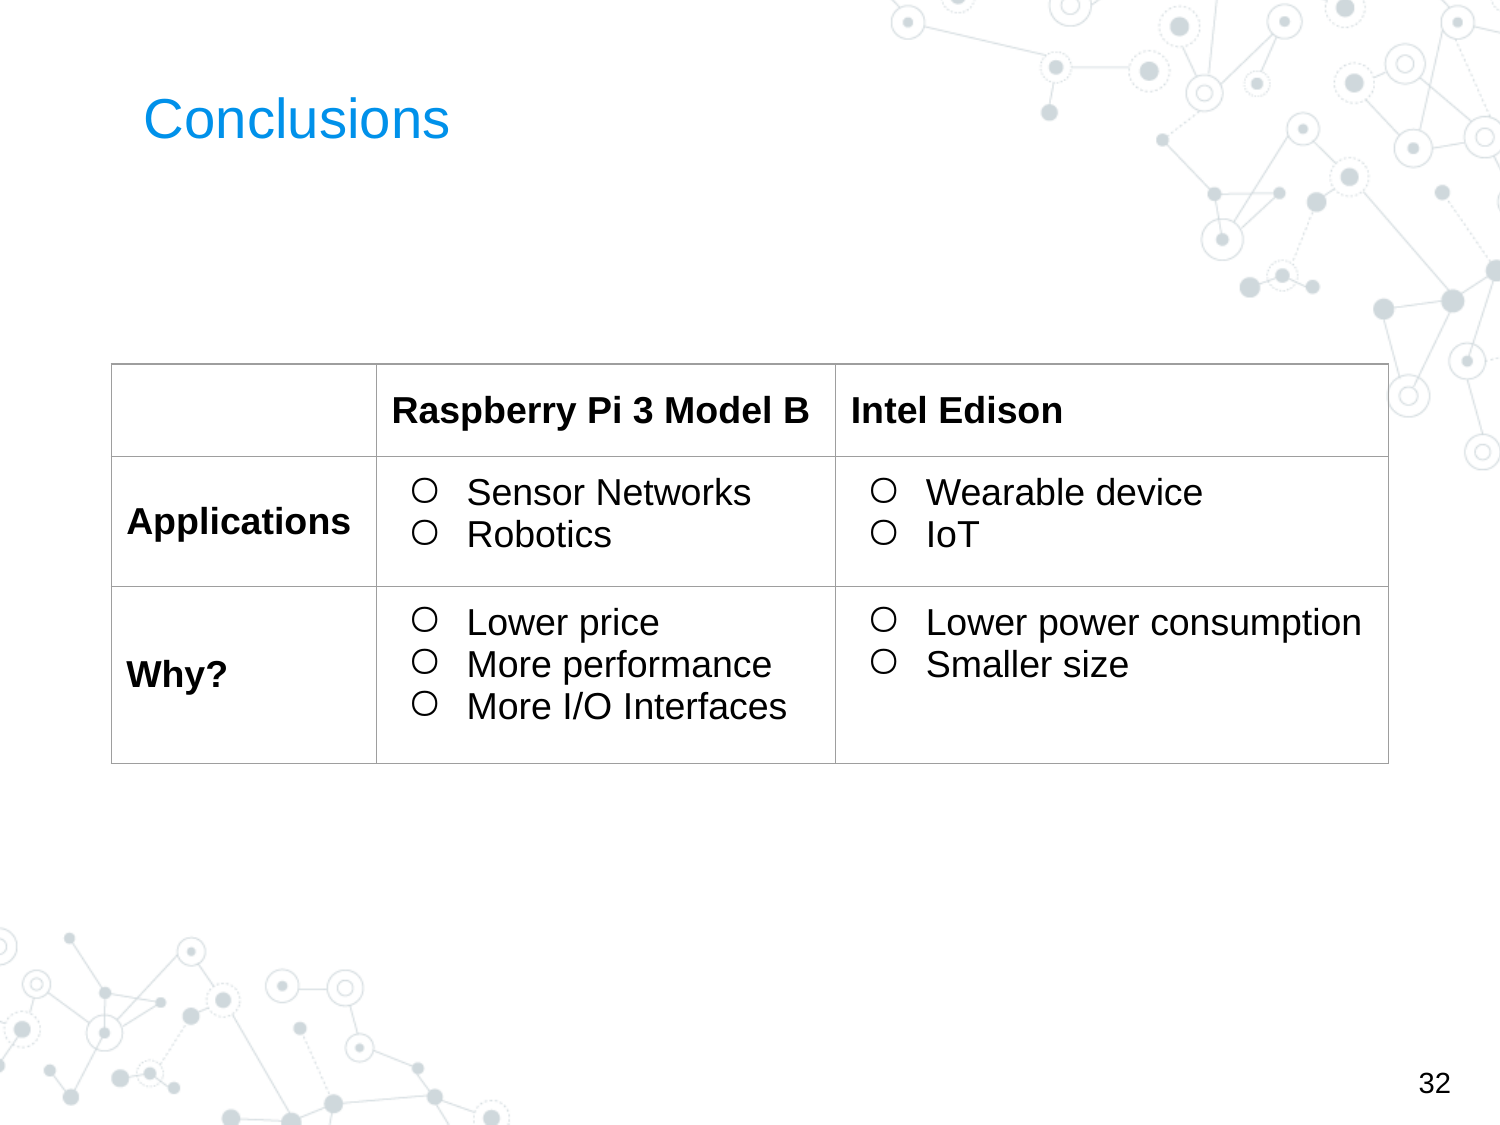

# Conclusions
|  | Raspberry Pi 3 Model B | Intel Edison |
| --- | --- | --- |
| Applications | Sensor Networks Robotics | Wearable device IoT |
| Why? | Lower price More performance More I/O Interfaces | Lower power consumption Smaller size |
32